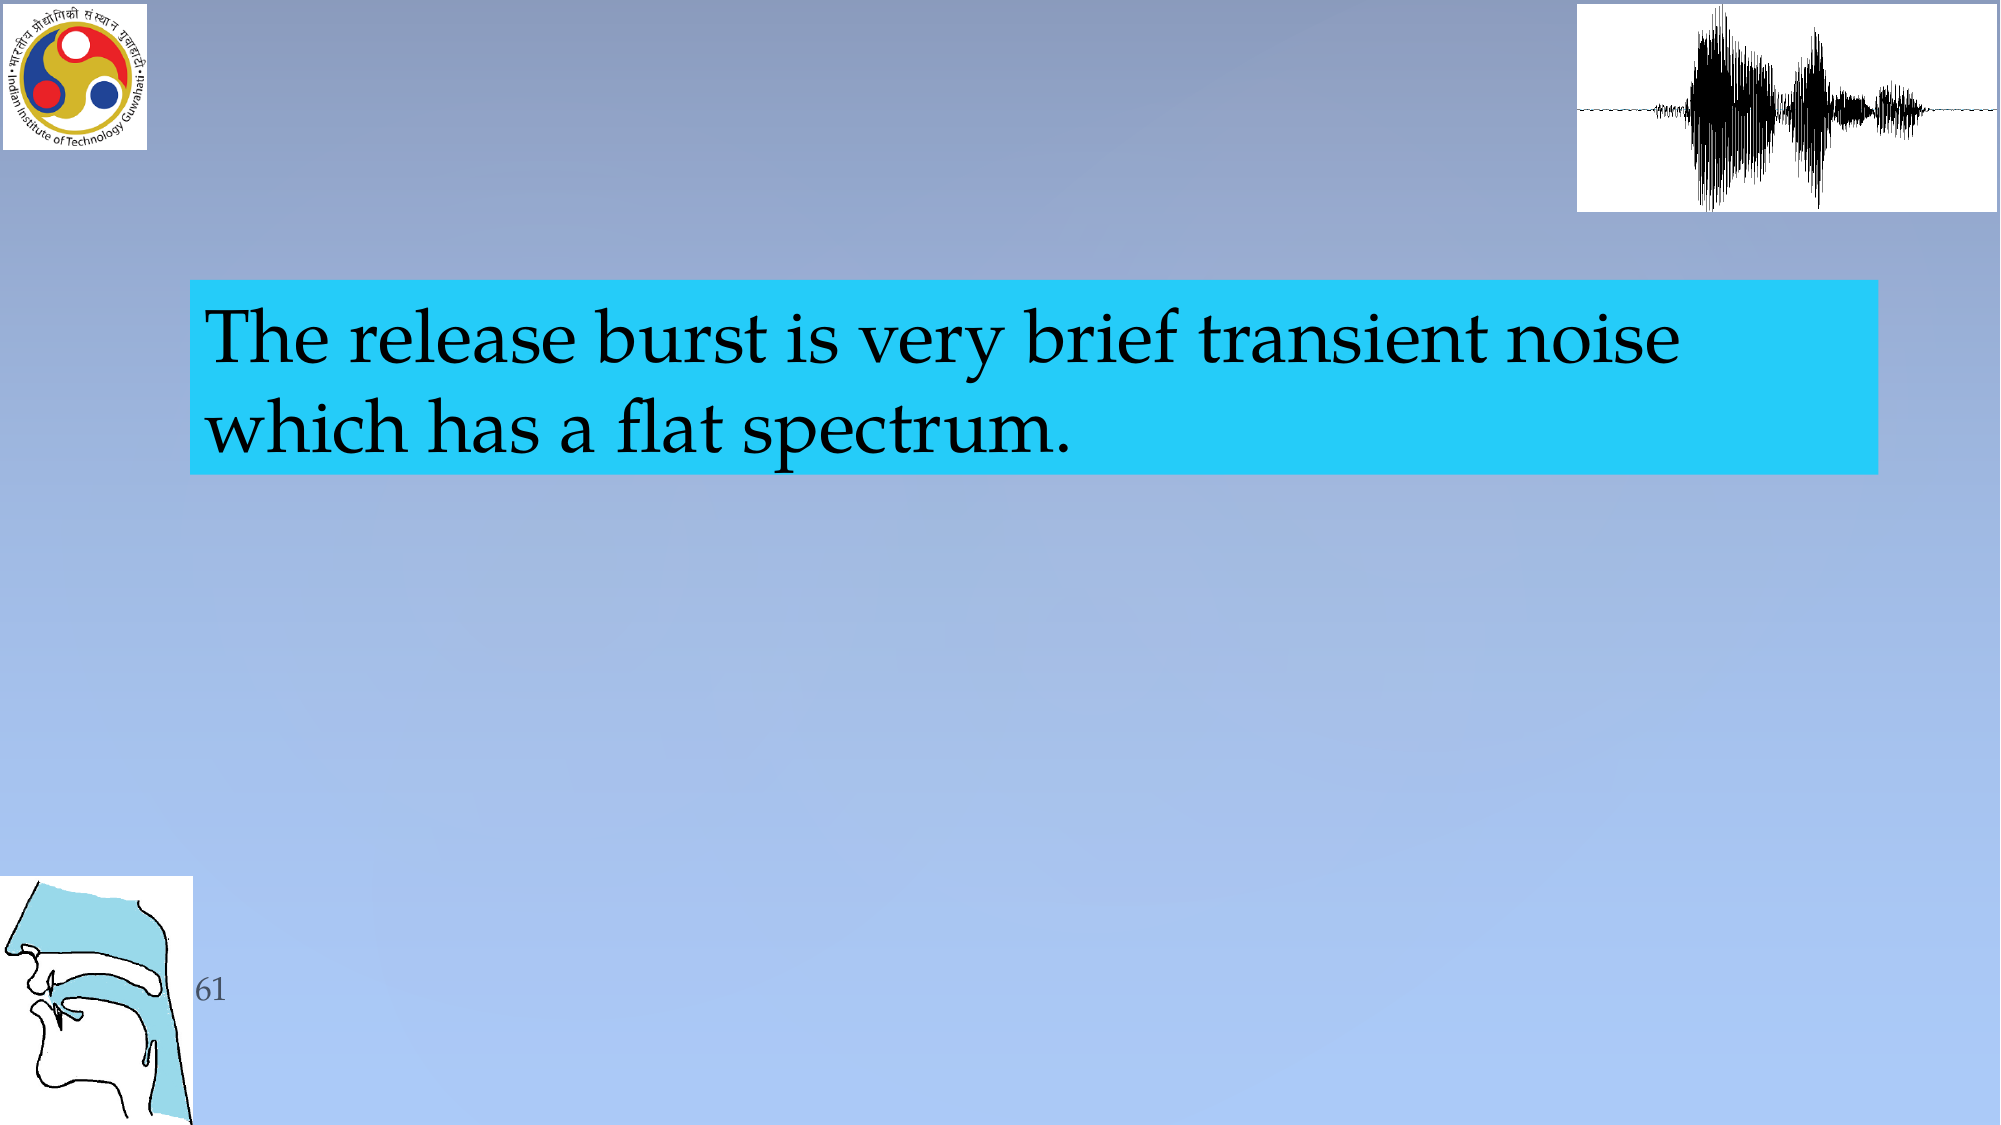

The release burst is very brief transient noise which has a flat spectrum.
61